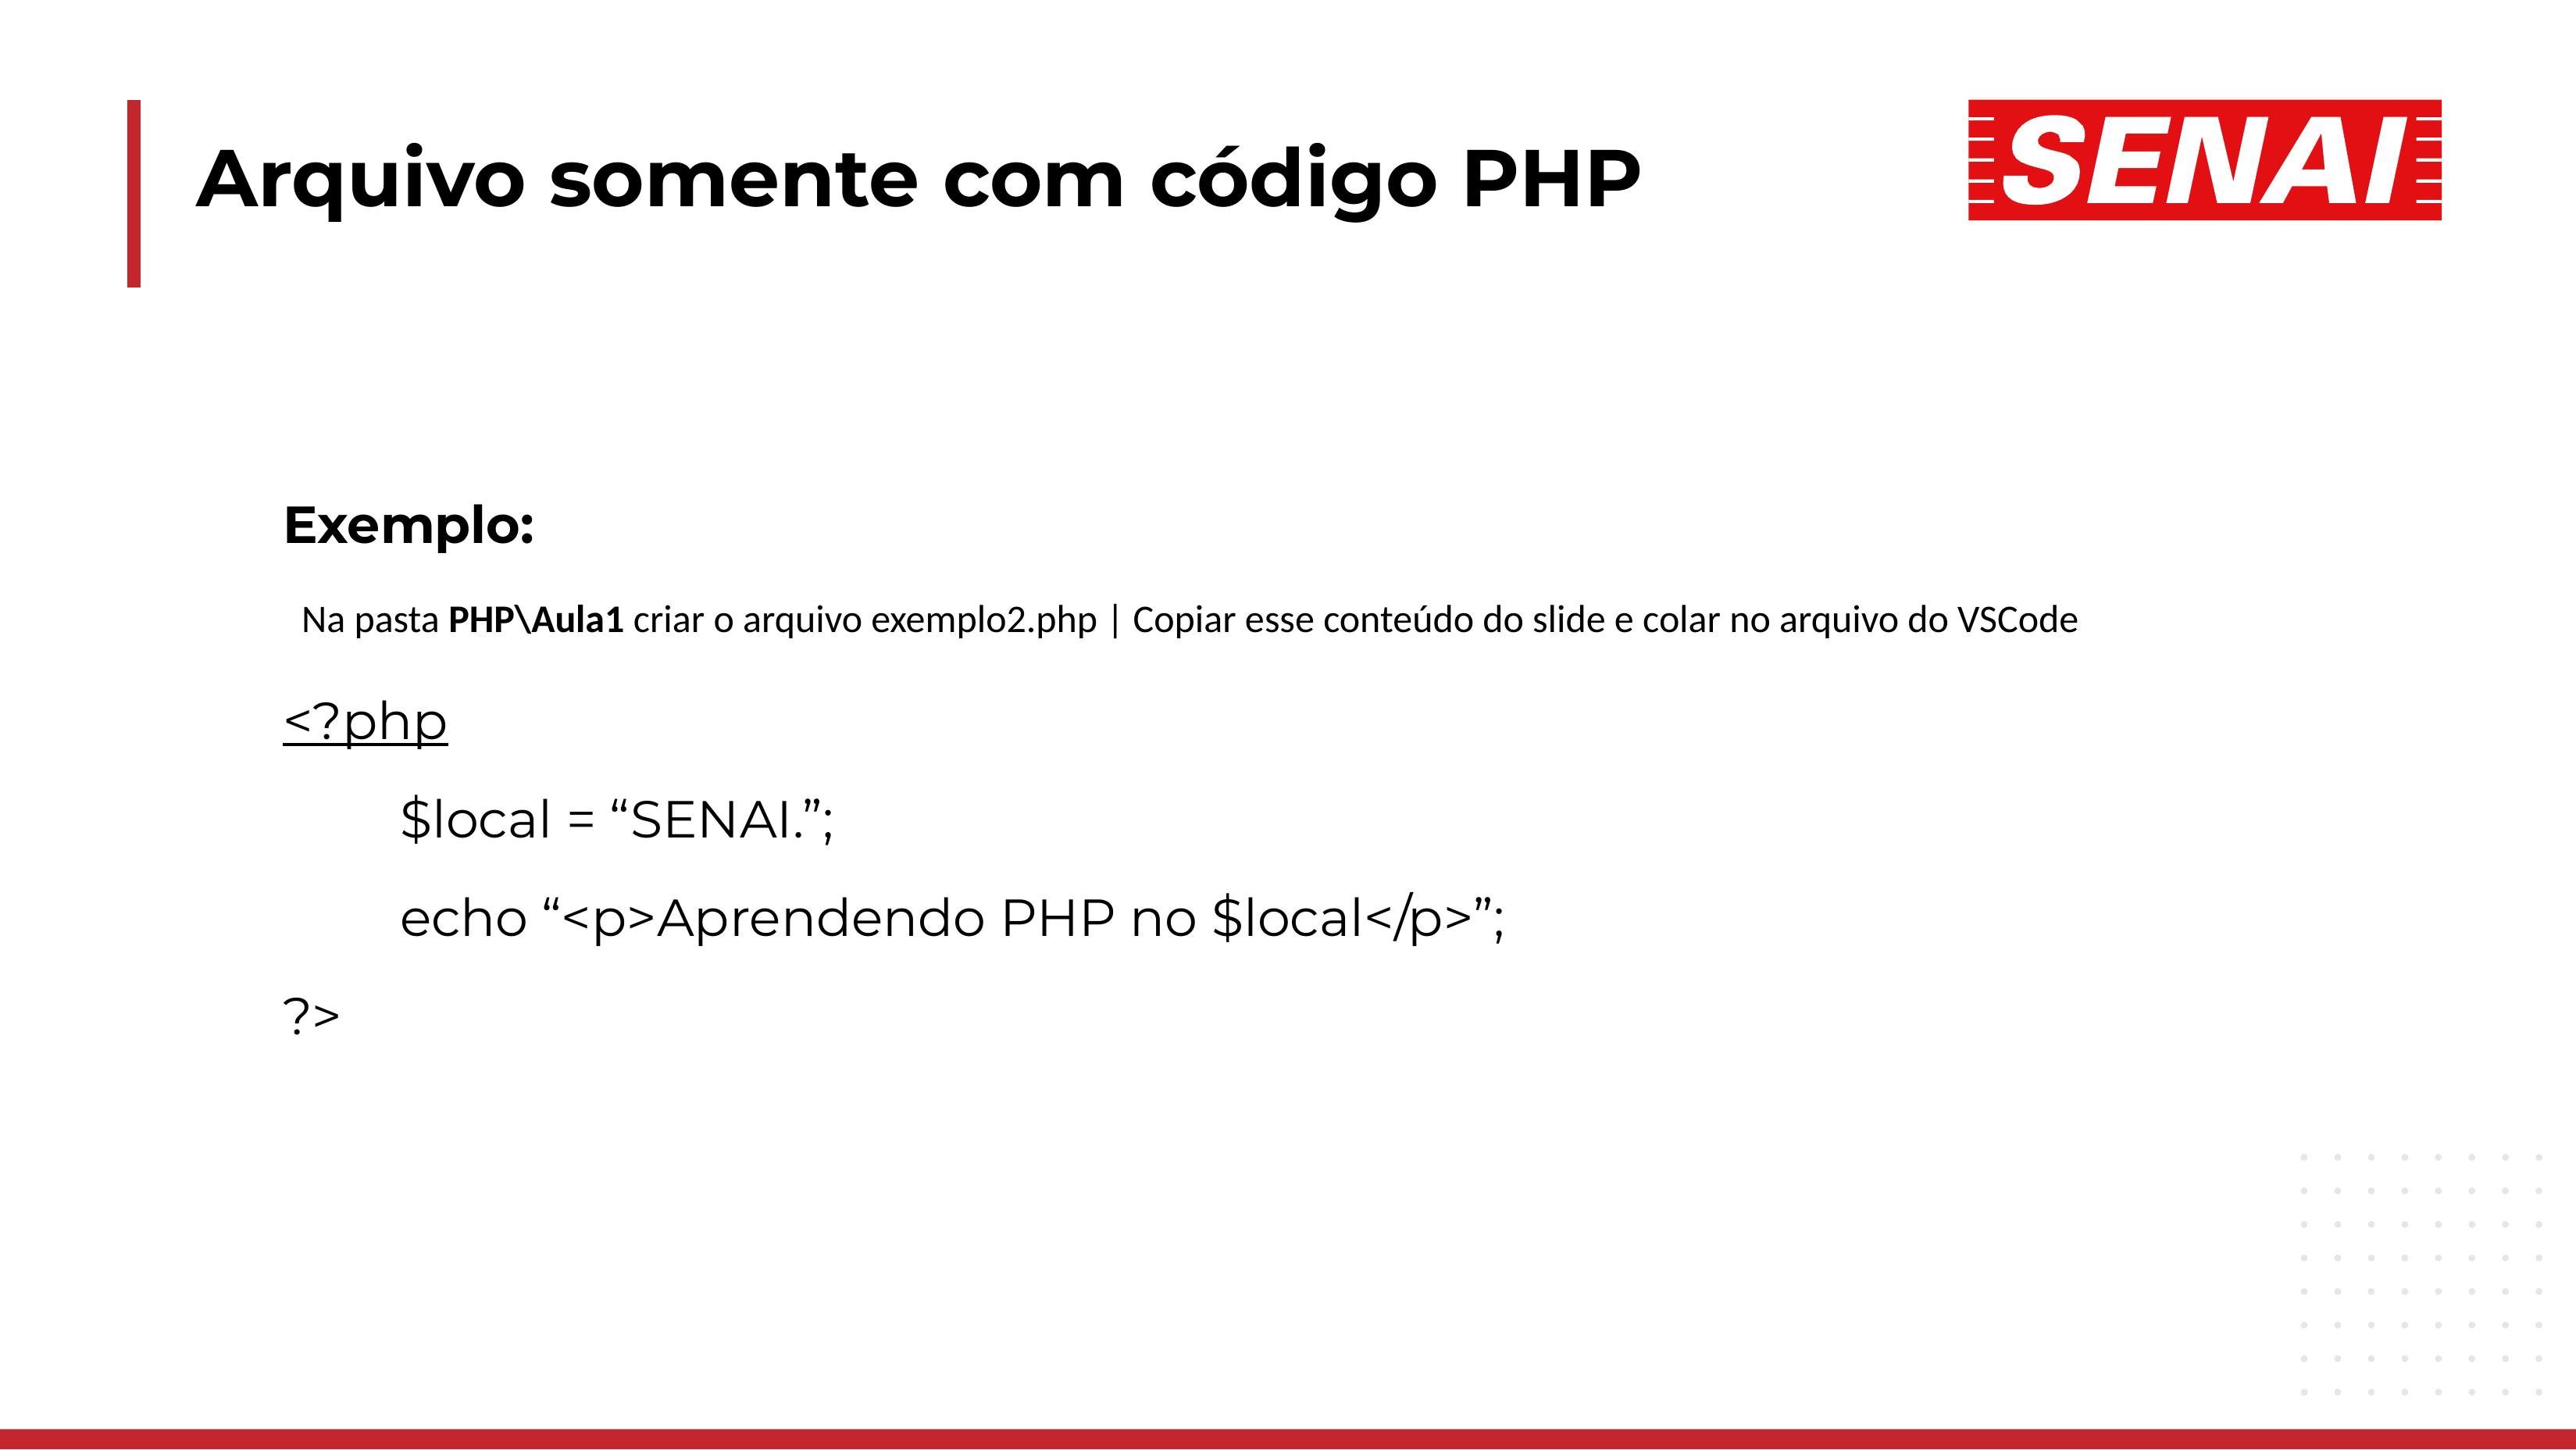

Arquivo somente com código PHP
Exemplo:

<?php
	$local = “SENAI.”;
	echo “<p>Aprendendo PHP no $local</p>”;
?>
Na pasta PHP\Aula1 criar o arquivo exemplo2.php | Copiar esse conteúdo do slide e colar no arquivo do VSCode